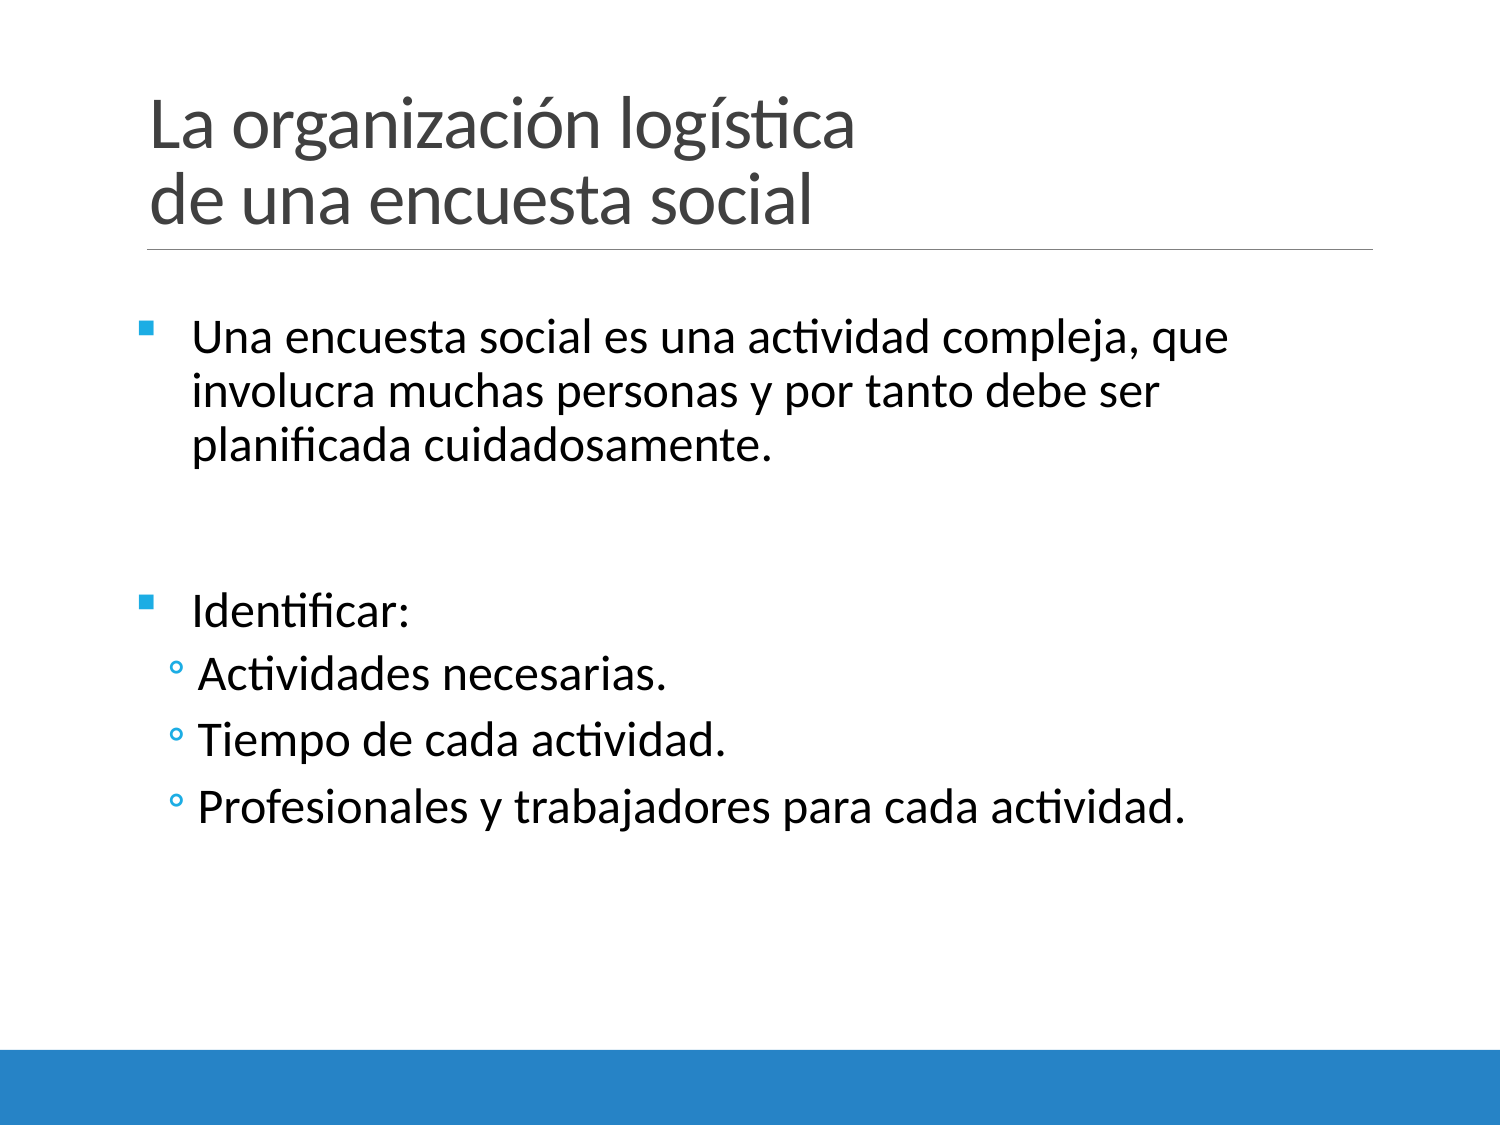

# La organización logística de una encuesta social
Una encuesta social es una actividad compleja, que involucra muchas personas y por tanto debe ser planificada cuidadosamente.

Identificar:
Actividades necesarias.
Tiempo de cada actividad.
Profesionales y trabajadores para cada actividad.